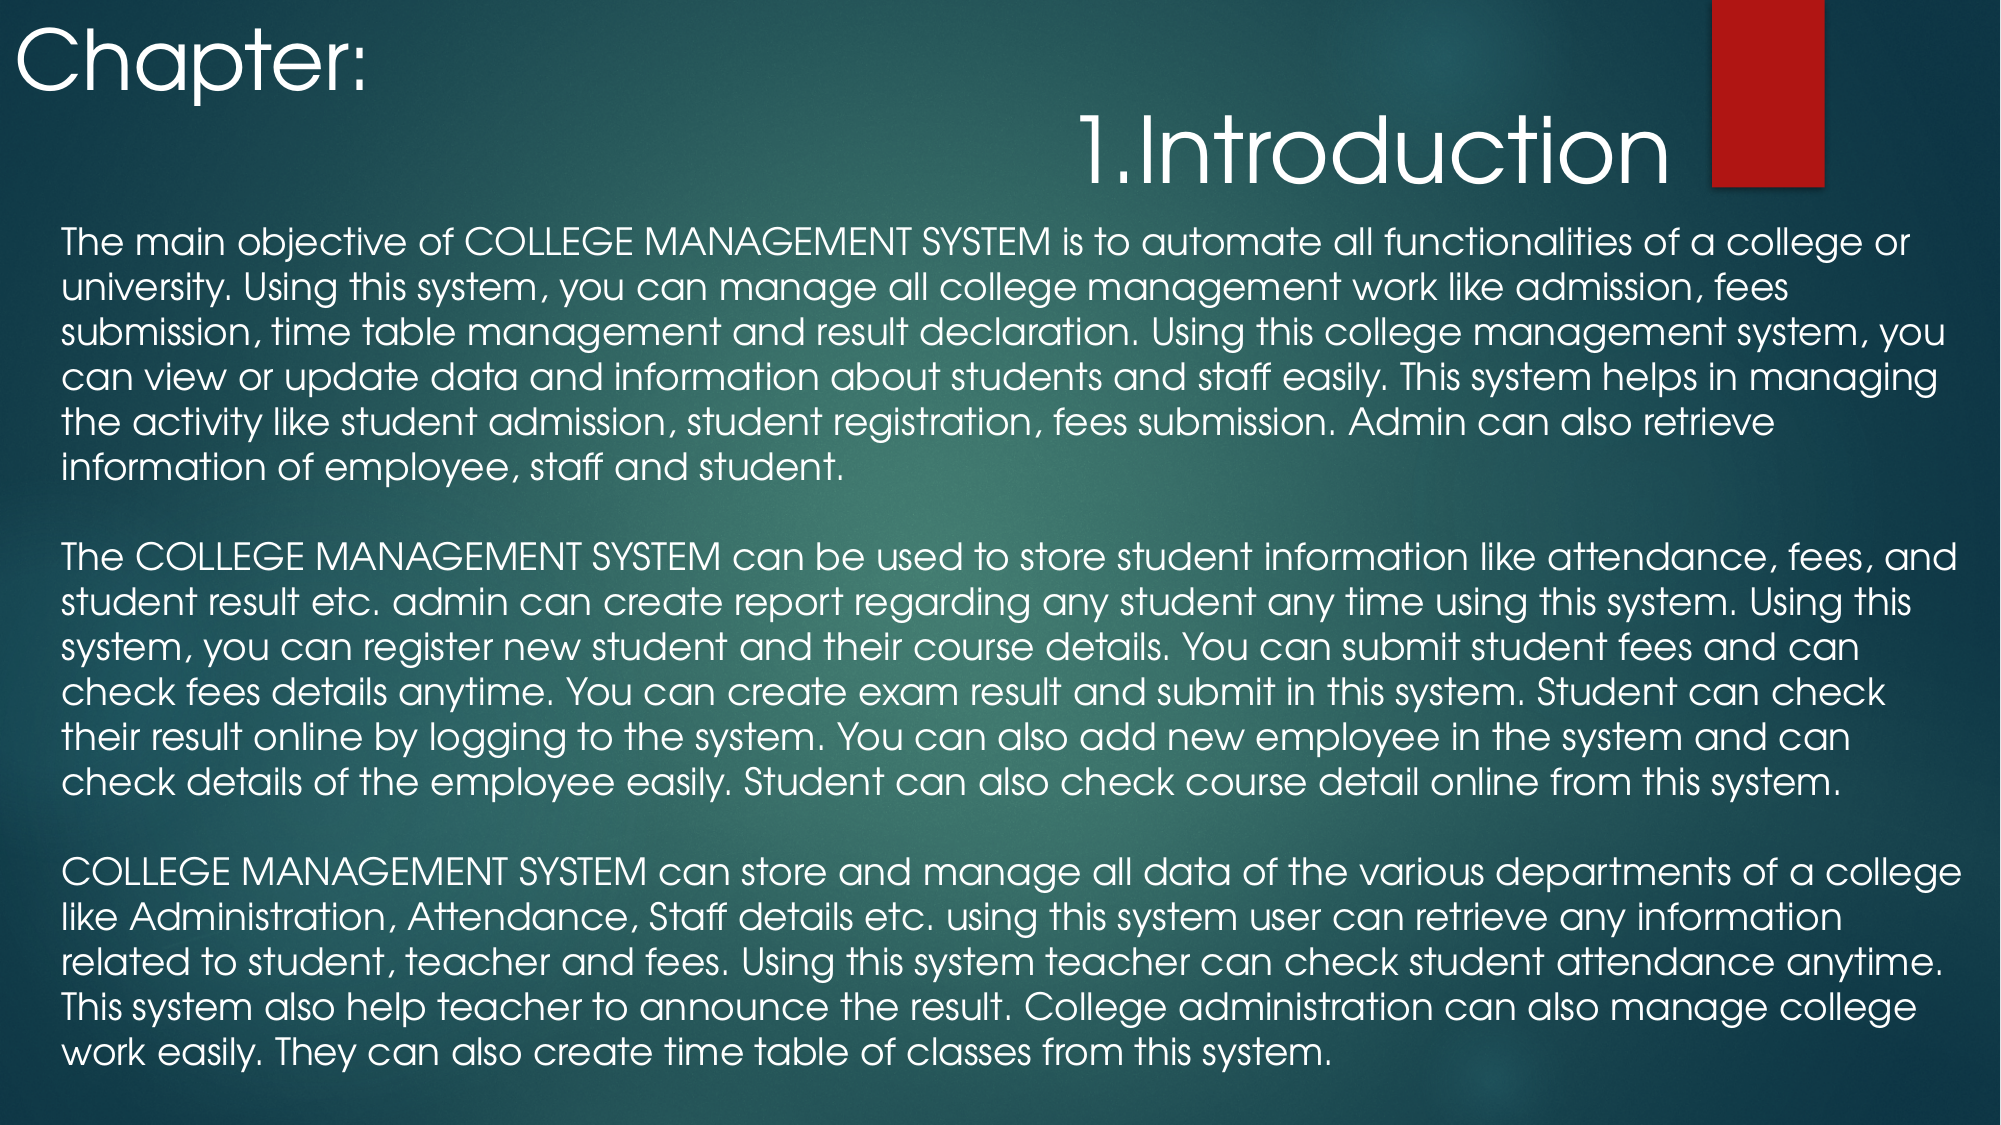

Chapter:
1.Introduction
The main objective of COLLEGE MANAGEMENT SYSTEM is to automate all functionalities of a college or university. Using this system, you can manage all college management work like admission, fees submission, time table management and result declaration. Using this college management system, you can view or update data and information about students and staff easily. This system helps in managing the activity like student admission, student registration, fees submission. Admin can also retrieve information of employee, staff and student.

The COLLEGE MANAGEMENT SYSTEM can be used to store student information like attendance, fees, and student result etc. admin can create report regarding any student any time using this system. Using this system, you can register new student and their course details. You can submit student fees and can check fees details anytime. You can create exam result and submit in this system. Student can check their result online by logging to the system. You can also add new employee in the system and can check details of the employee easily. Student can also check course detail online from this system.

COLLEGE MANAGEMENT SYSTEM can store and manage all data of the various departments of a college like Administration, Attendance, Staff details etc. using this system user can retrieve any information related to student, teacher and fees. Using this system teacher can check student attendance anytime. This system also help teacher to announce the result. College administration can also manage college work easily. They can also create time table of classes from this system.